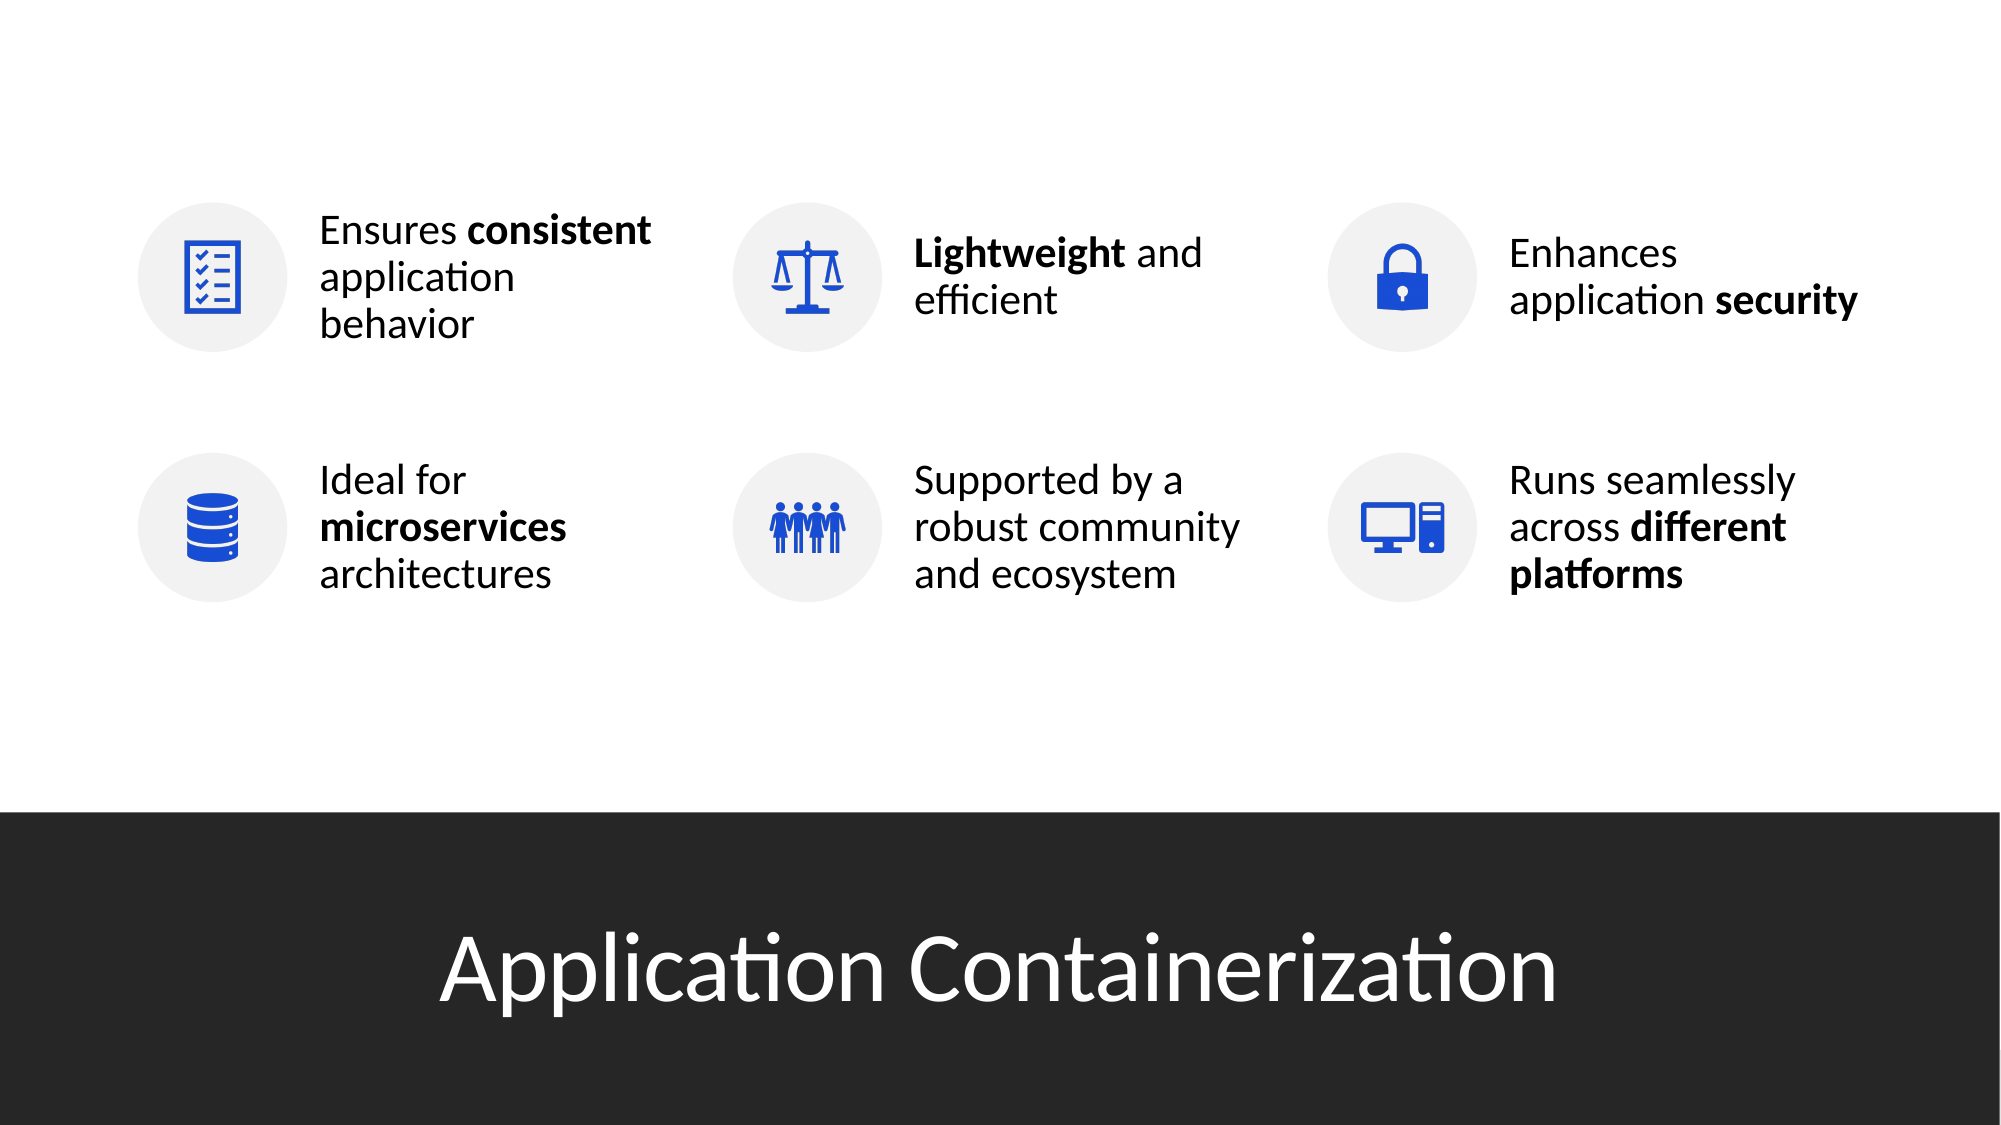

Ensures consistent application behavior
Lightweight and efficient
Enhances application security
Ideal for microservices architectures
Supported by a robust community and ecosystem
Runs seamlessly across different platforms

Application Containerization